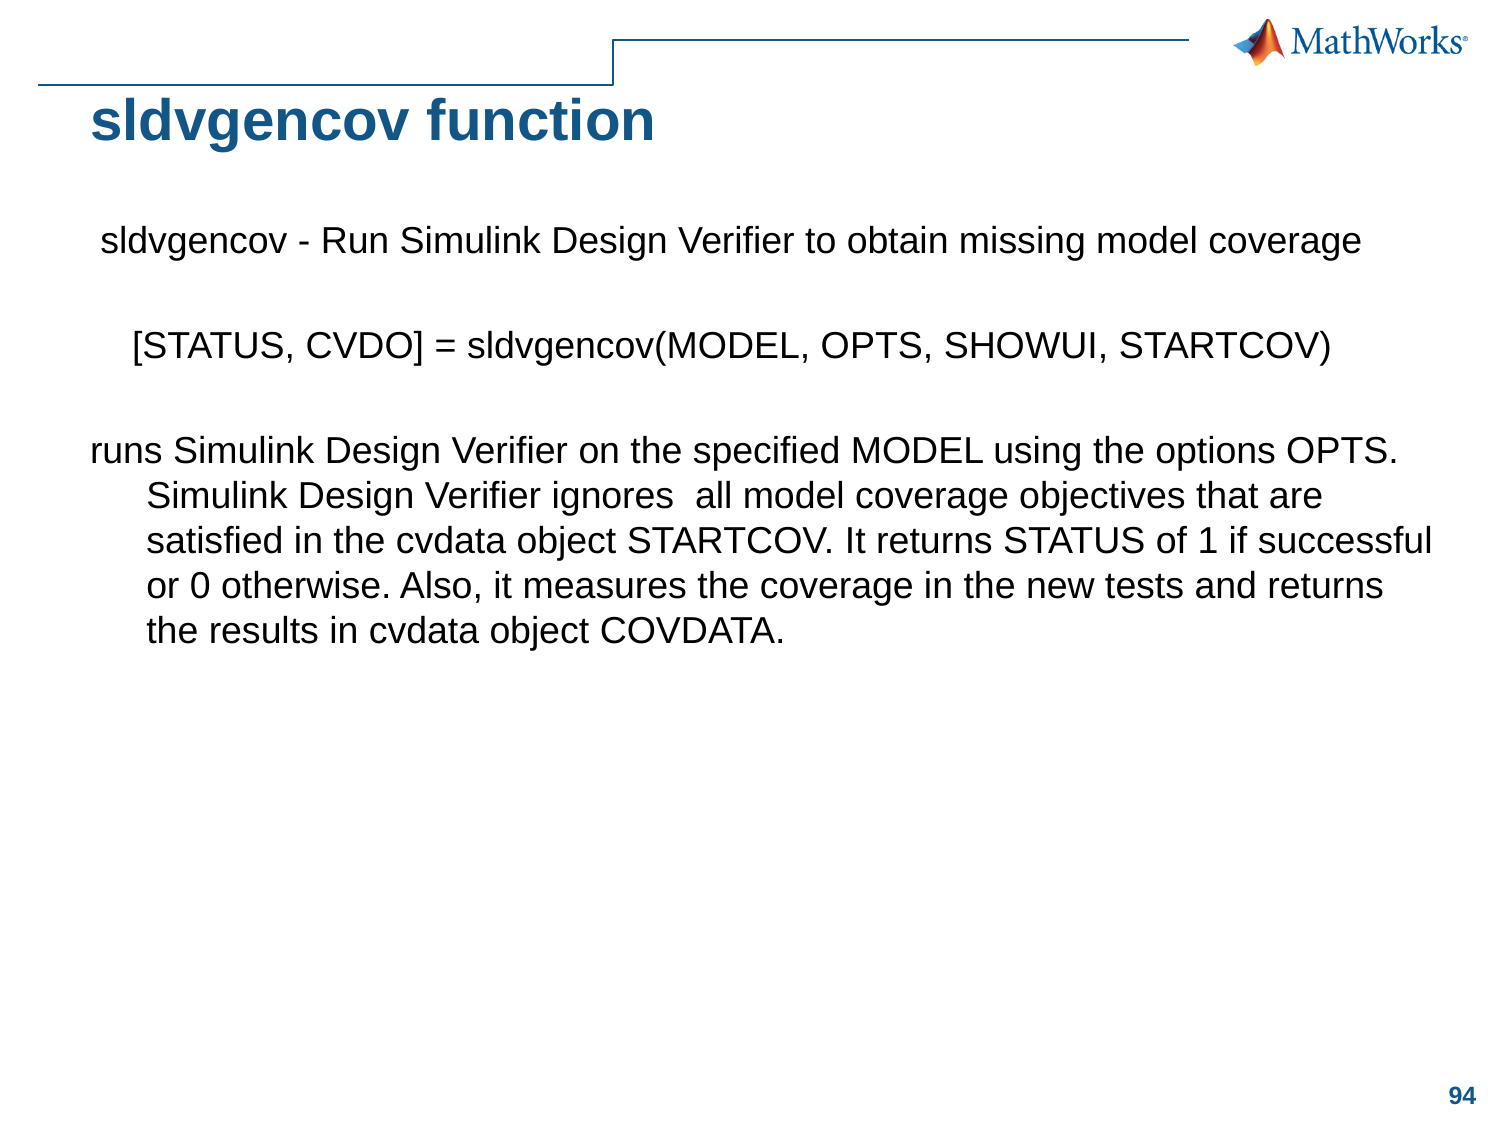

# sldvgencov function
 sldvgencov - Run Simulink Design Verifier to obtain missing model coverage

    [STATUS, CVDO] = sldvgencov(MODEL, OPTS, SHOWUI, STARTCOV)

runs Simulink Design Verifier on the specified MODEL using the options OPTS. Simulink Design Verifier ignores  all model coverage objectives that are satisfied in the cvdata object STARTCOV. It returns STATUS of 1 if successful or 0 otherwise. Also, it measures the coverage in the new tests and returns the results in cvdata object COVDATA.